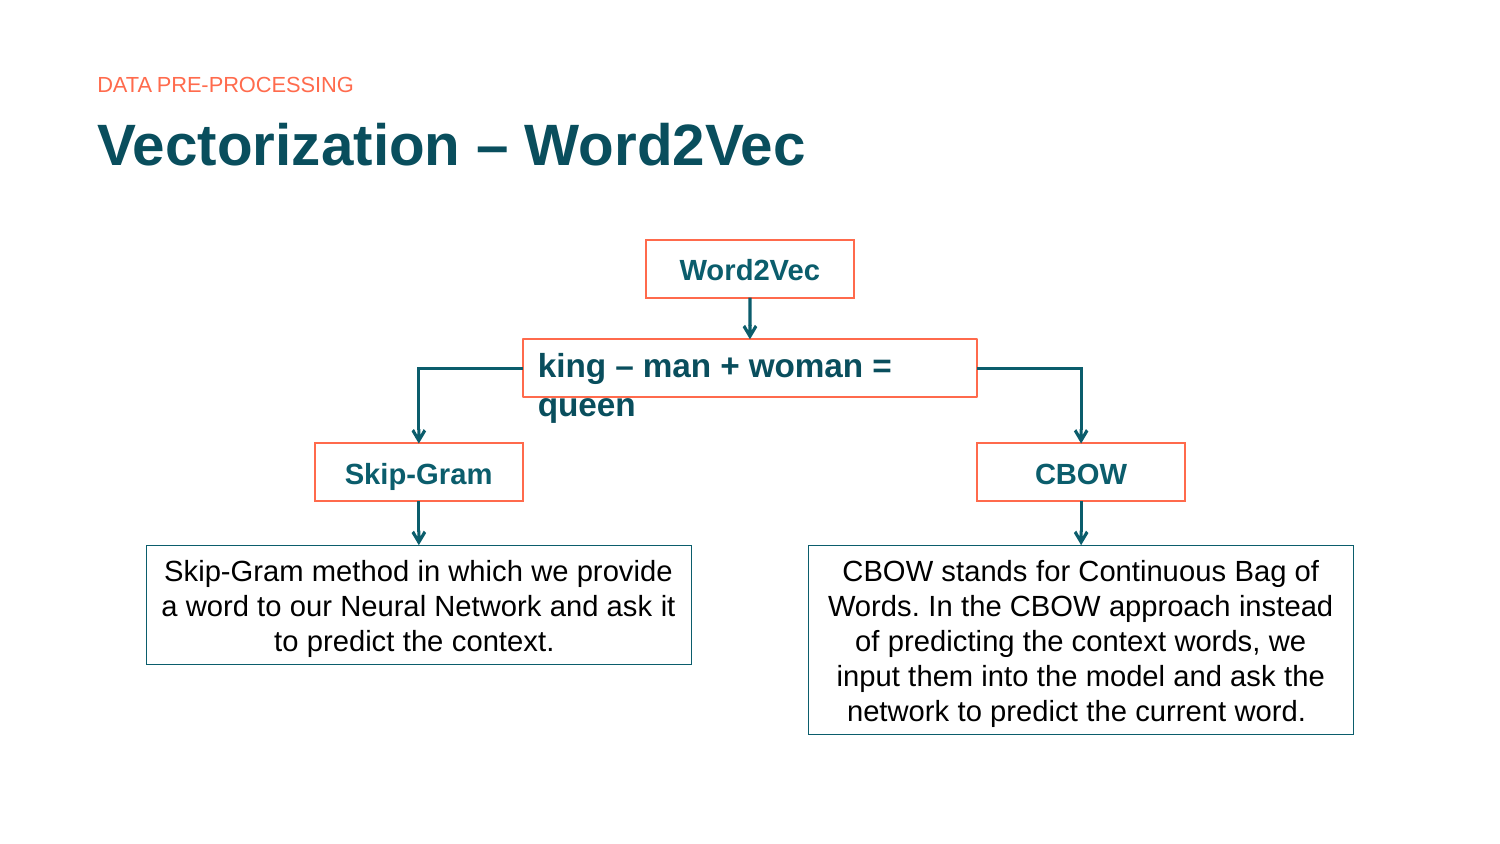

Data Pre-processing
# Vectorization – Word2Vec
Word2Vec
king – man + woman = queen

Skip-Gram
CBOW
Skip-Gram method in which we provide a word to our Neural Network and ask it to predict the context.
CBOW stands for Continuous Bag of Words. In the CBOW approach instead of predicting the context words, we input them into the model and ask the network to predict the current word.